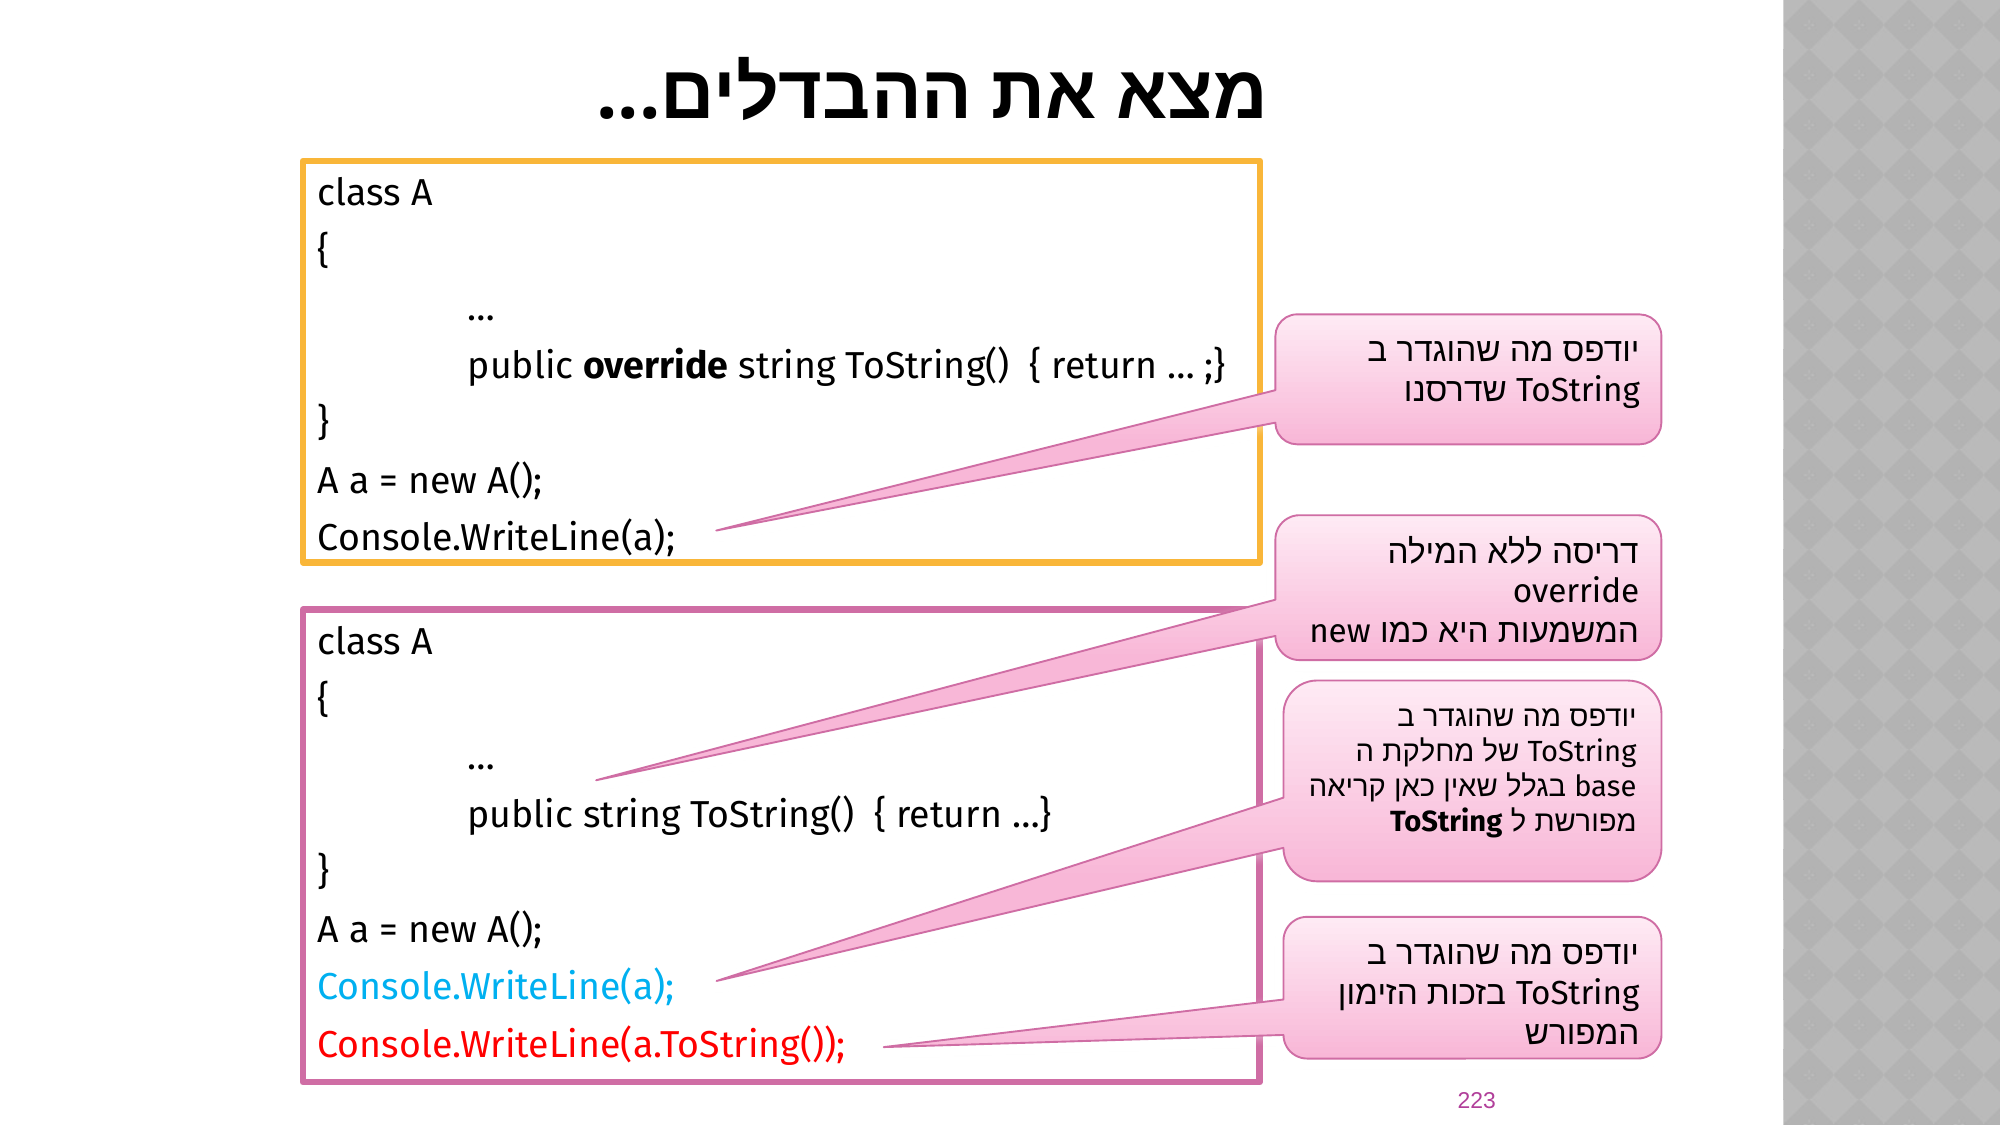

# מצא את ההבדלים...
class A
{
	…
	public override string ToString()  { return … ;}
}
A a = new A();
Console.WriteLine(a);
יודפס מה שהוגדר ב ToString שדרסנו
דריסה ללא המילה override
המשמעות היא כמו new
class A
{
	…
	public string ToString()  { return …}
}
A a = new A();
Console.WriteLine(a);
Console.WriteLine(a.ToString());
יודפס מה שהוגדר ב ToString של מחלקת ה base בגלל שאין כאן קריאה מפורשת ל ToString

יודפס מה שהוגדר ב ToString בזכות הזימון המפורש
223